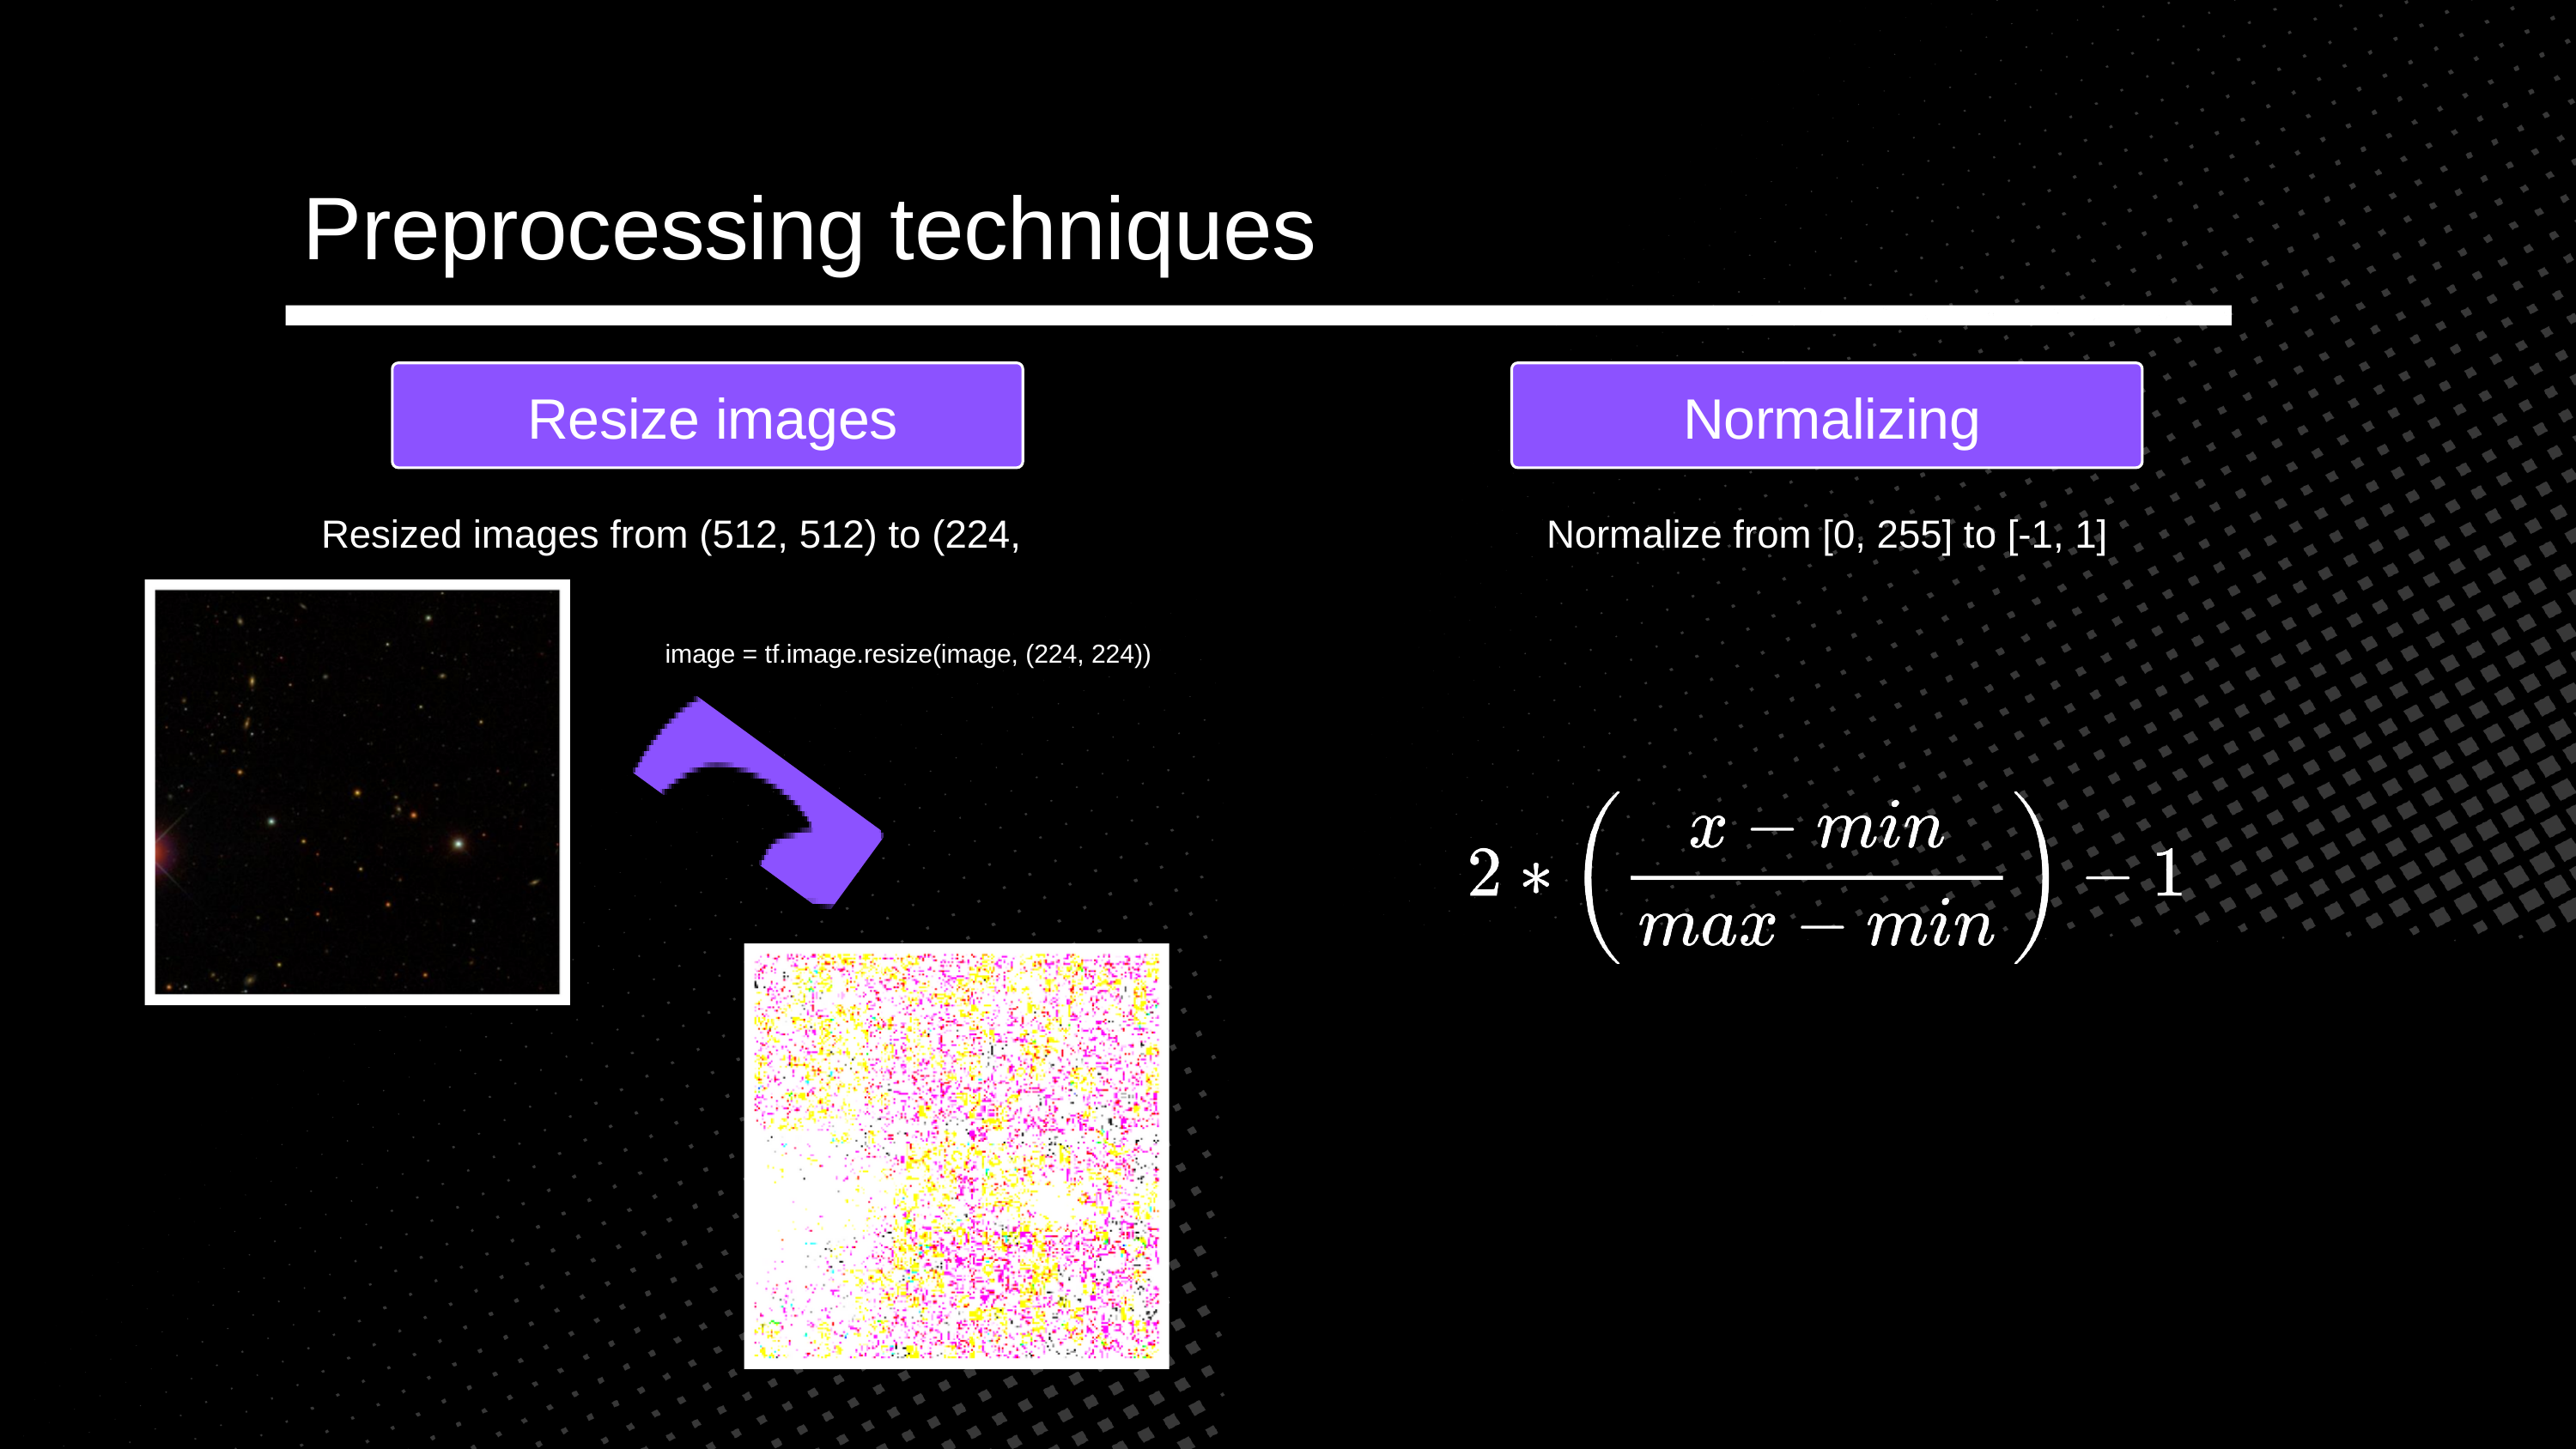

Preprocessing techniques

Resize images

Normalizing
Resized images from (512, 512) to (224, 224)
Normalize from [0, 255] to [-1, 1]

    image = tf.image.resize(image, (224, 224))